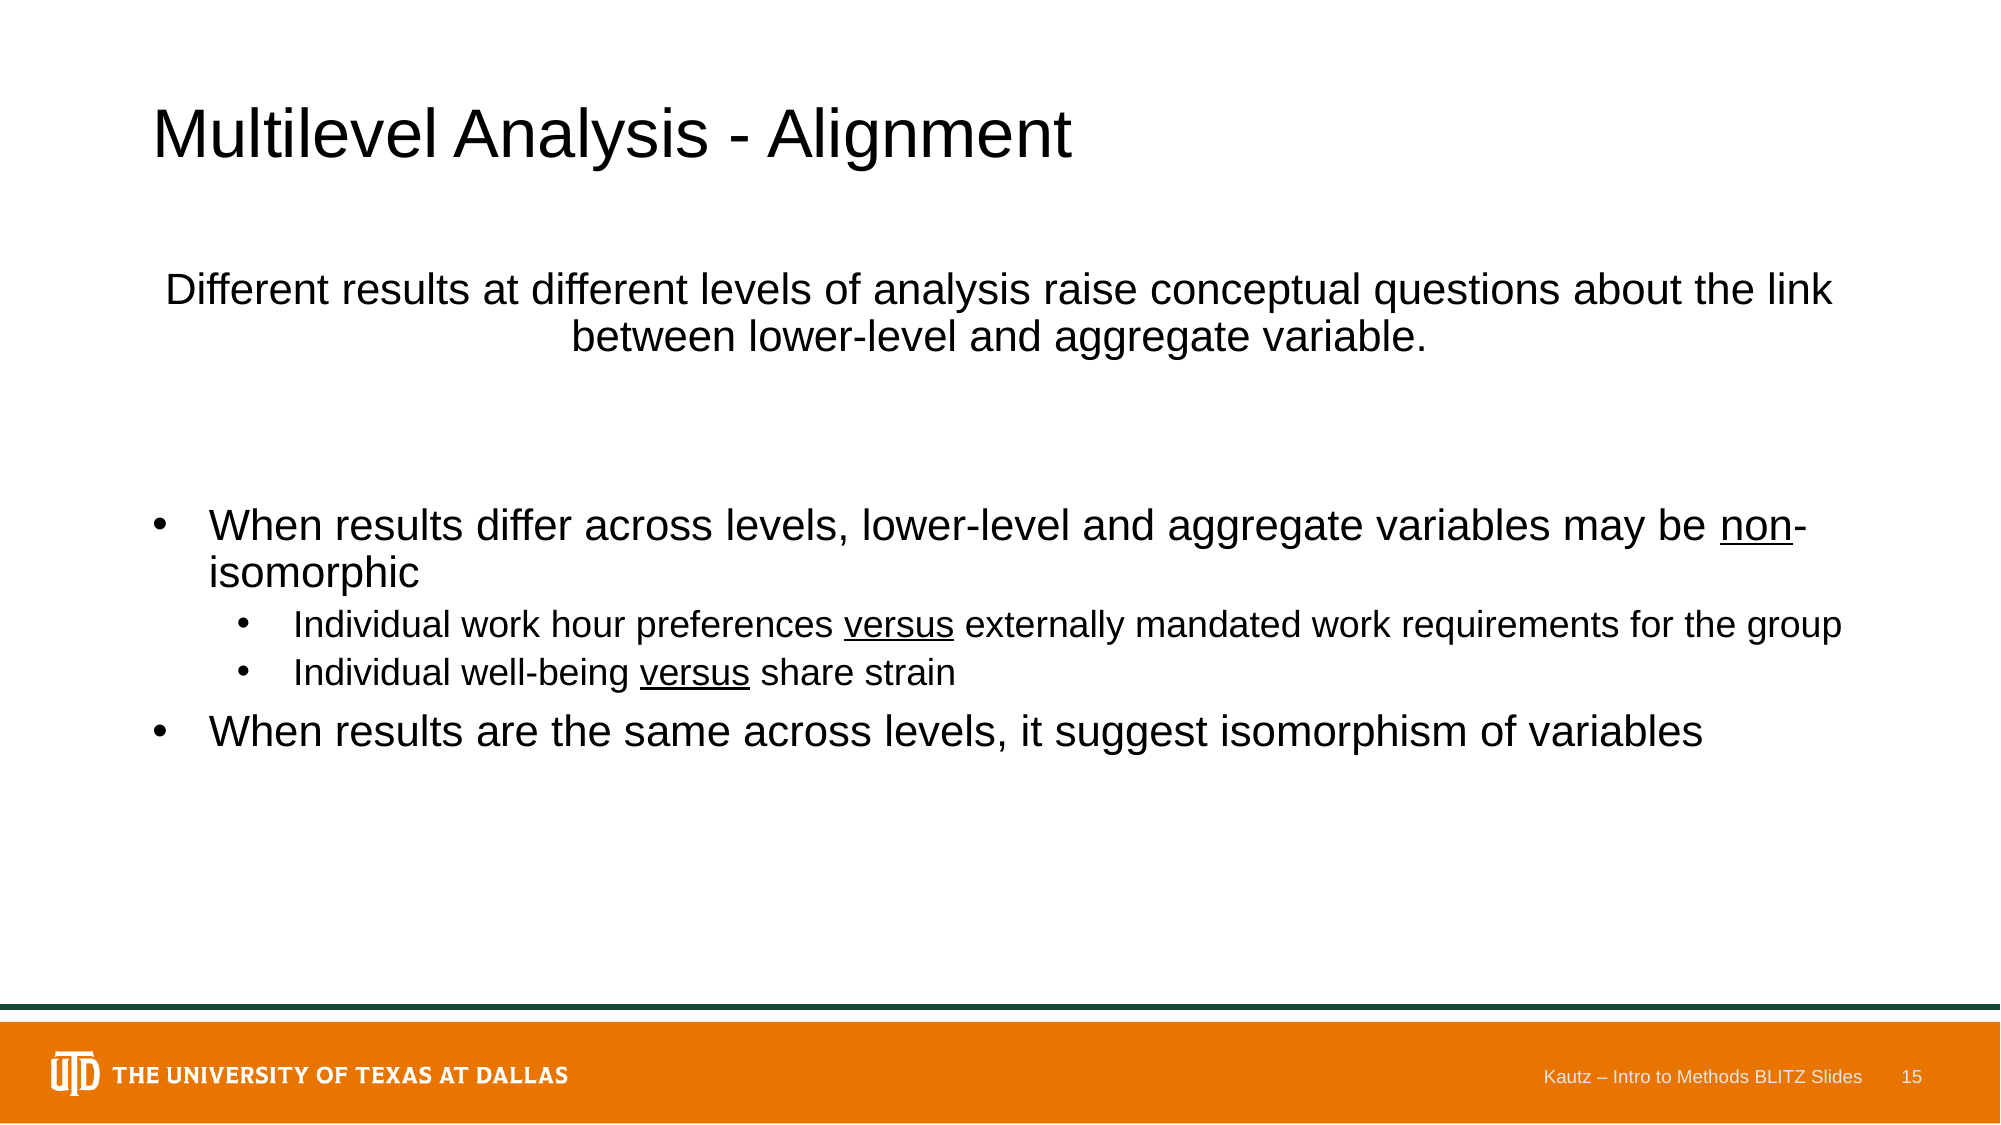

# Multilevel Analysis - Alignment
Different results at different levels of analysis raise conceptual questions about the link between lower-level and aggregate variable.

When results differ across levels, lower-level and aggregate variables may be non-isomorphic
Individual work hour preferences versus externally mandated work requirements for the group
Individual well-being versus share strain
When results are the same across levels, it suggest isomorphism of variables
Kautz – Intro to Methods BLITZ Slides
15